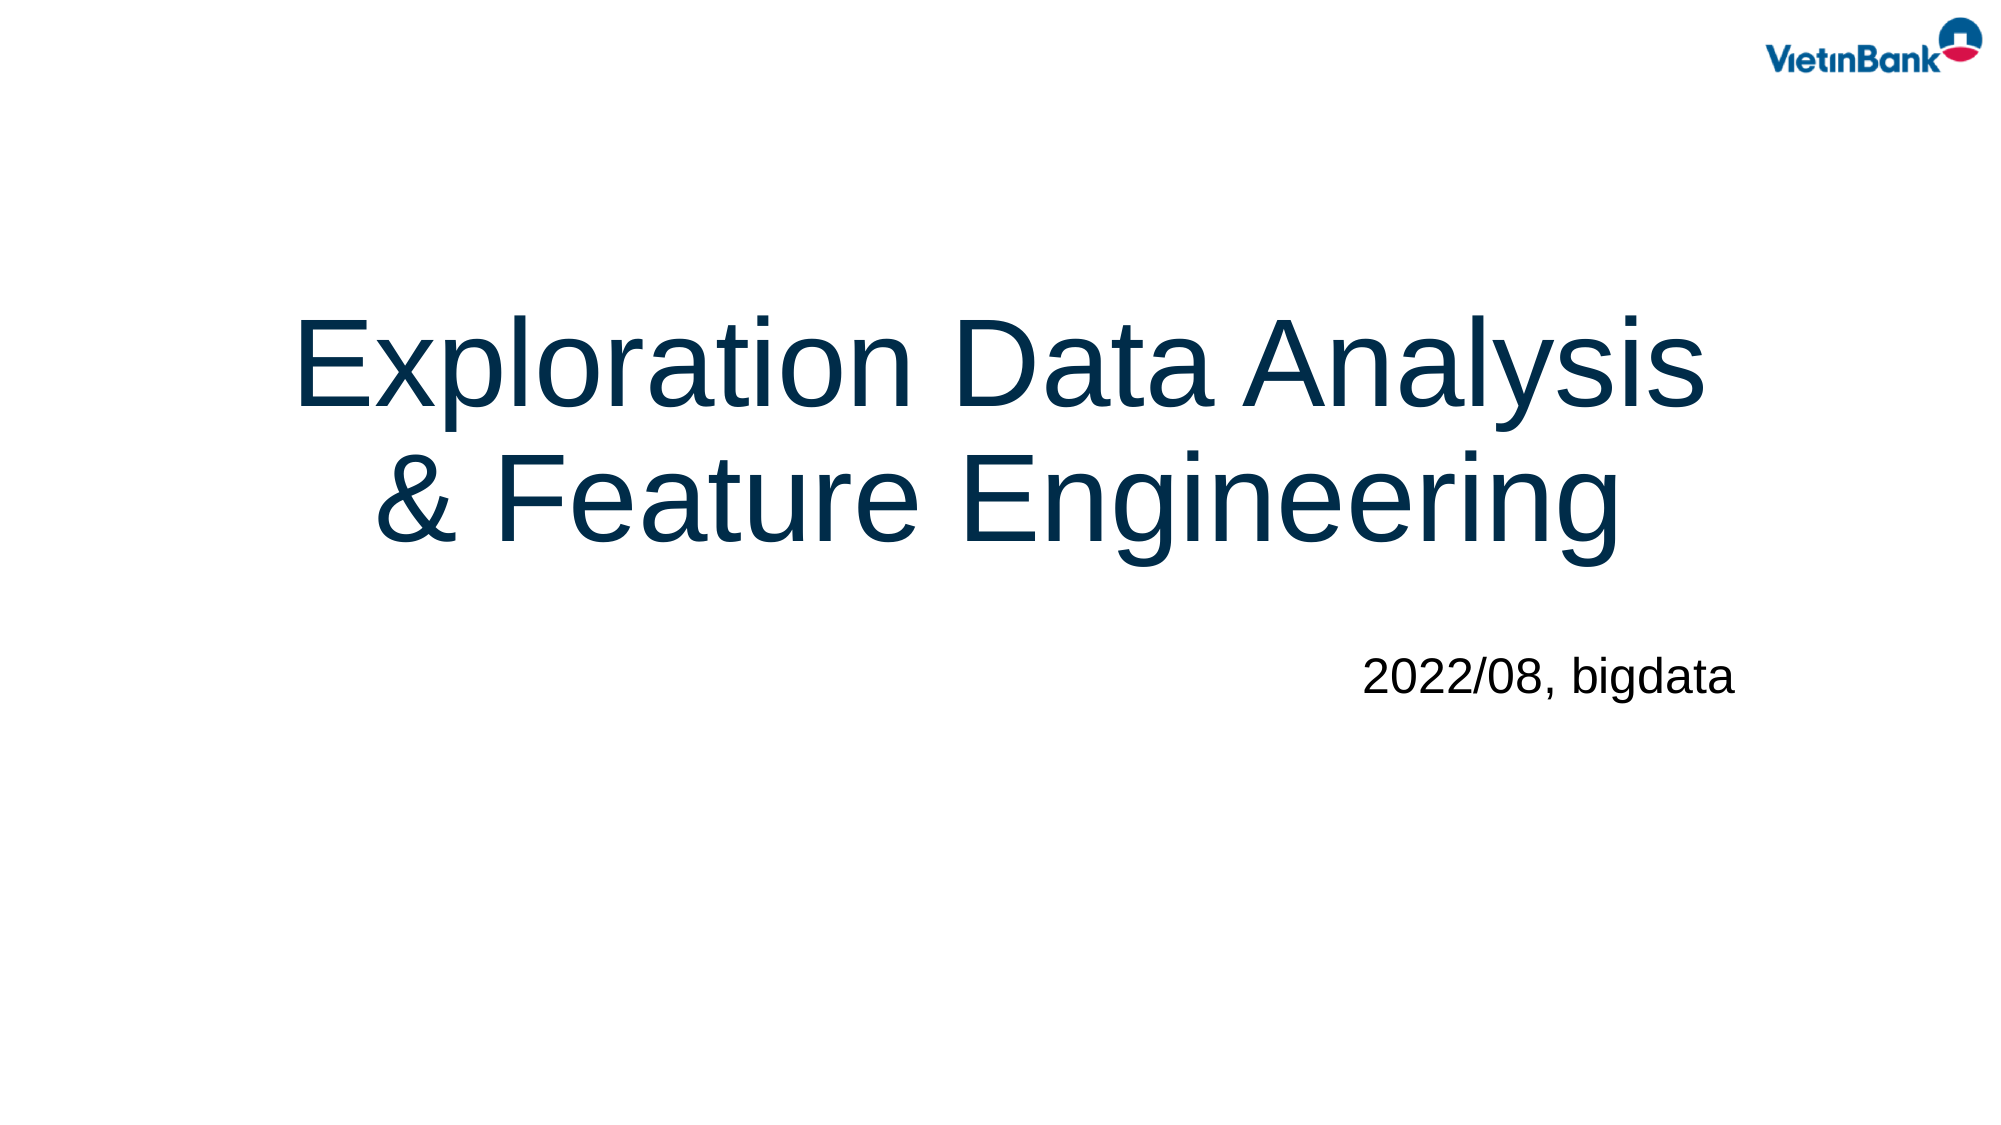

# Exploration Data Analysis & Feature Engineering
2022/08, bigdata